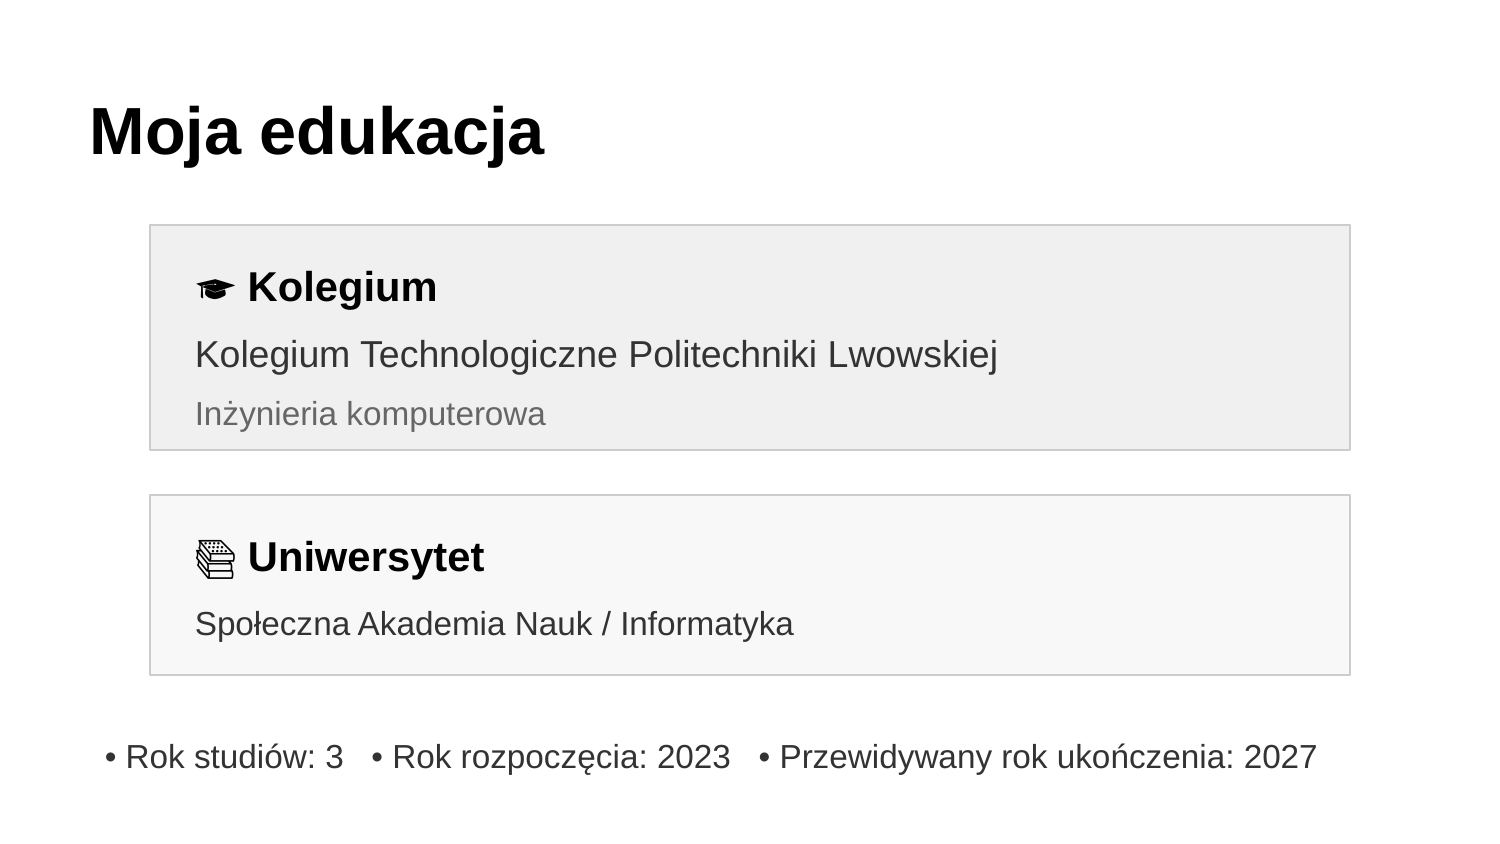

Moja edukacja

🎓 Kolegium
Kolegium Technologiczne Politechniki Lwowskiej
Inżynieria komputerowa

📚 Uniwersytet
Społeczna Akademia Nauk / Informatyka
• Rok studiów: 3   • Rok rozpoczęcia: 2023   • Przewidywany rok ukończenia: 2027